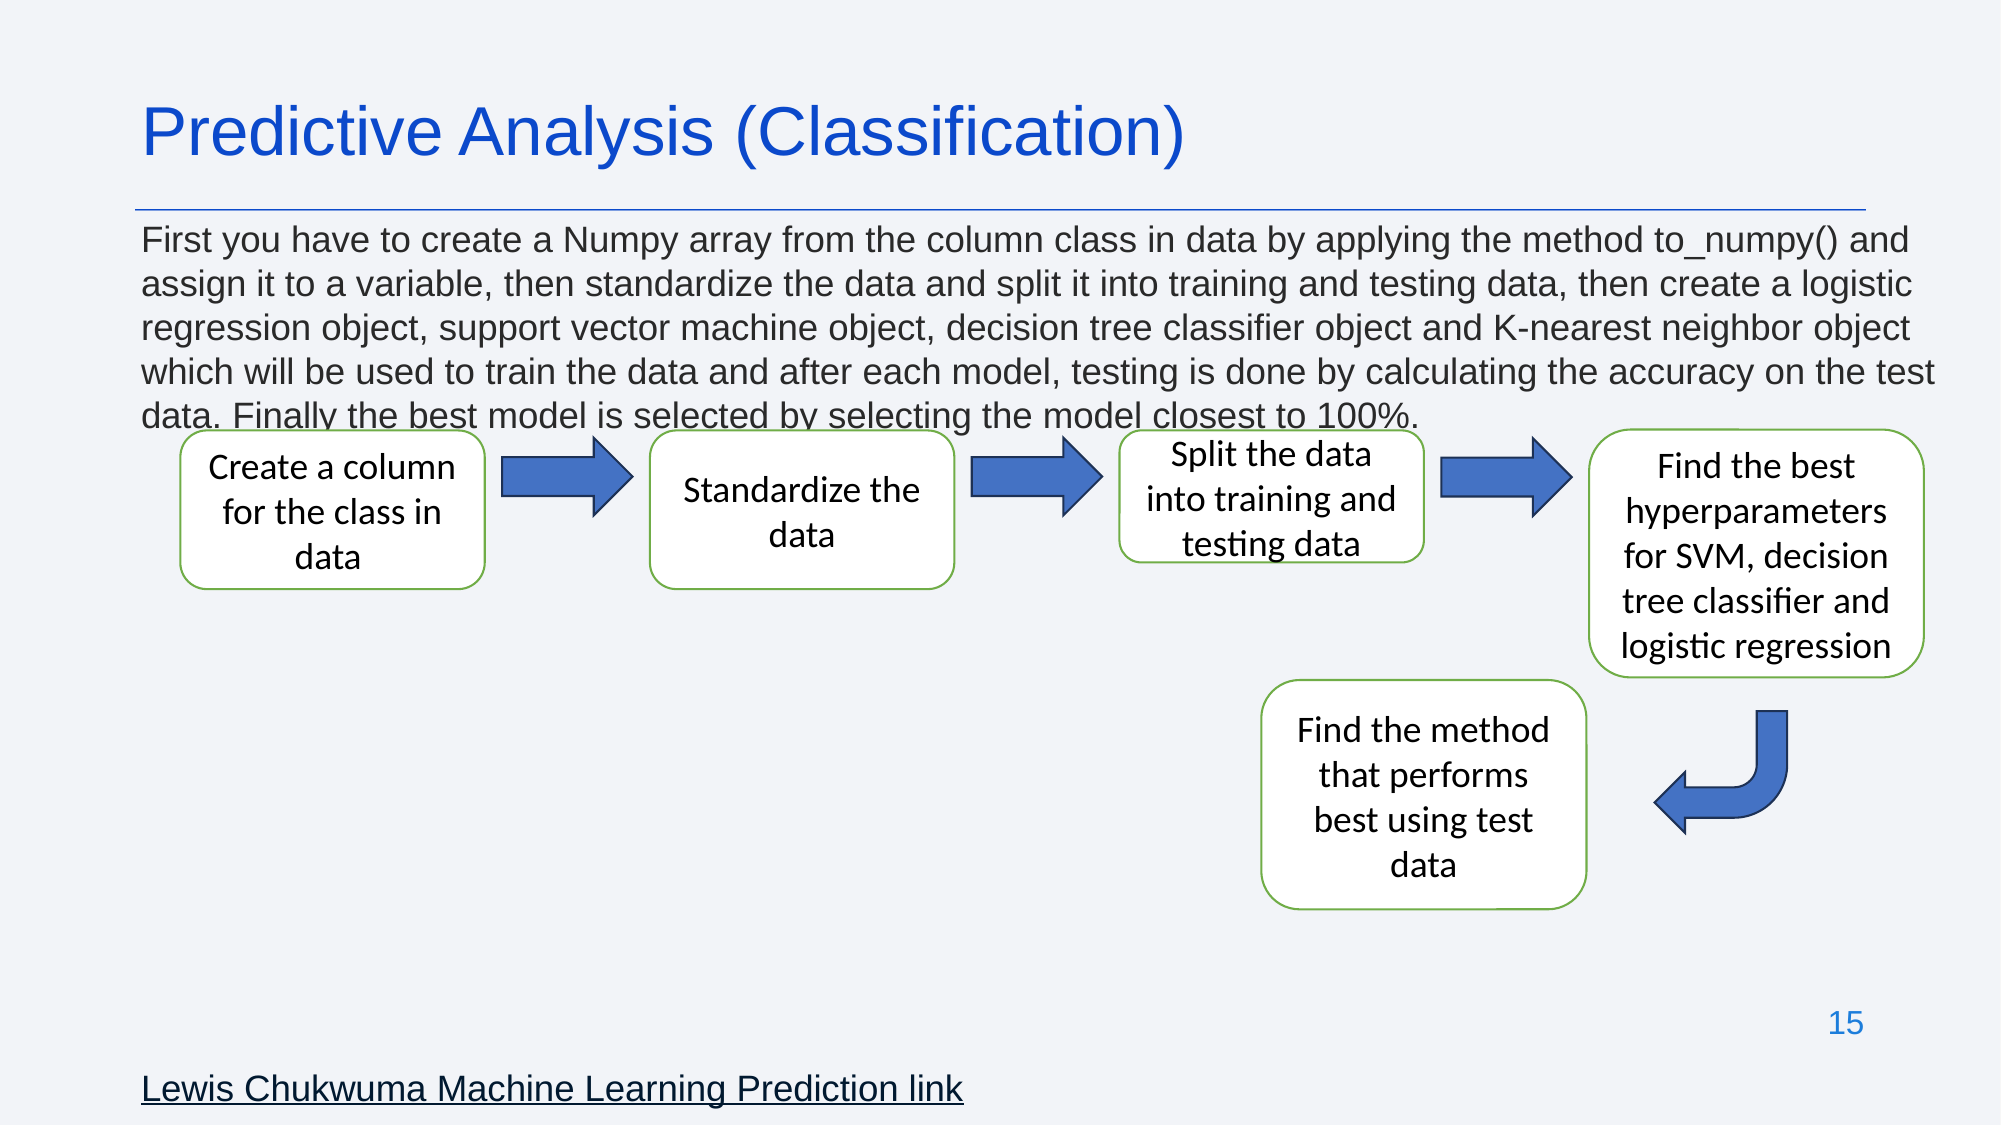

Predictive Analysis (Classification)
First you have to create a Numpy array from the column class in data by applying the method to_numpy() and assign it to a variable, then standardize the data and split it into training and testing data, then create a logistic regression object, support vector machine object, decision tree classifier object and K-nearest neighbor object which will be used to train the data and after each model, testing is done by calculating the accuracy on the test data. Finally the best model is selected by selecting the model closest to 100%.

Lewis Chukwuma Machine Learning Prediction link
Find the best hyperparameters for SVM, decision tree classifier and logistic regression
Split the data into training and testing data
Create a column for the class in data
Standardize the data

Find the method that performs best using test data

15